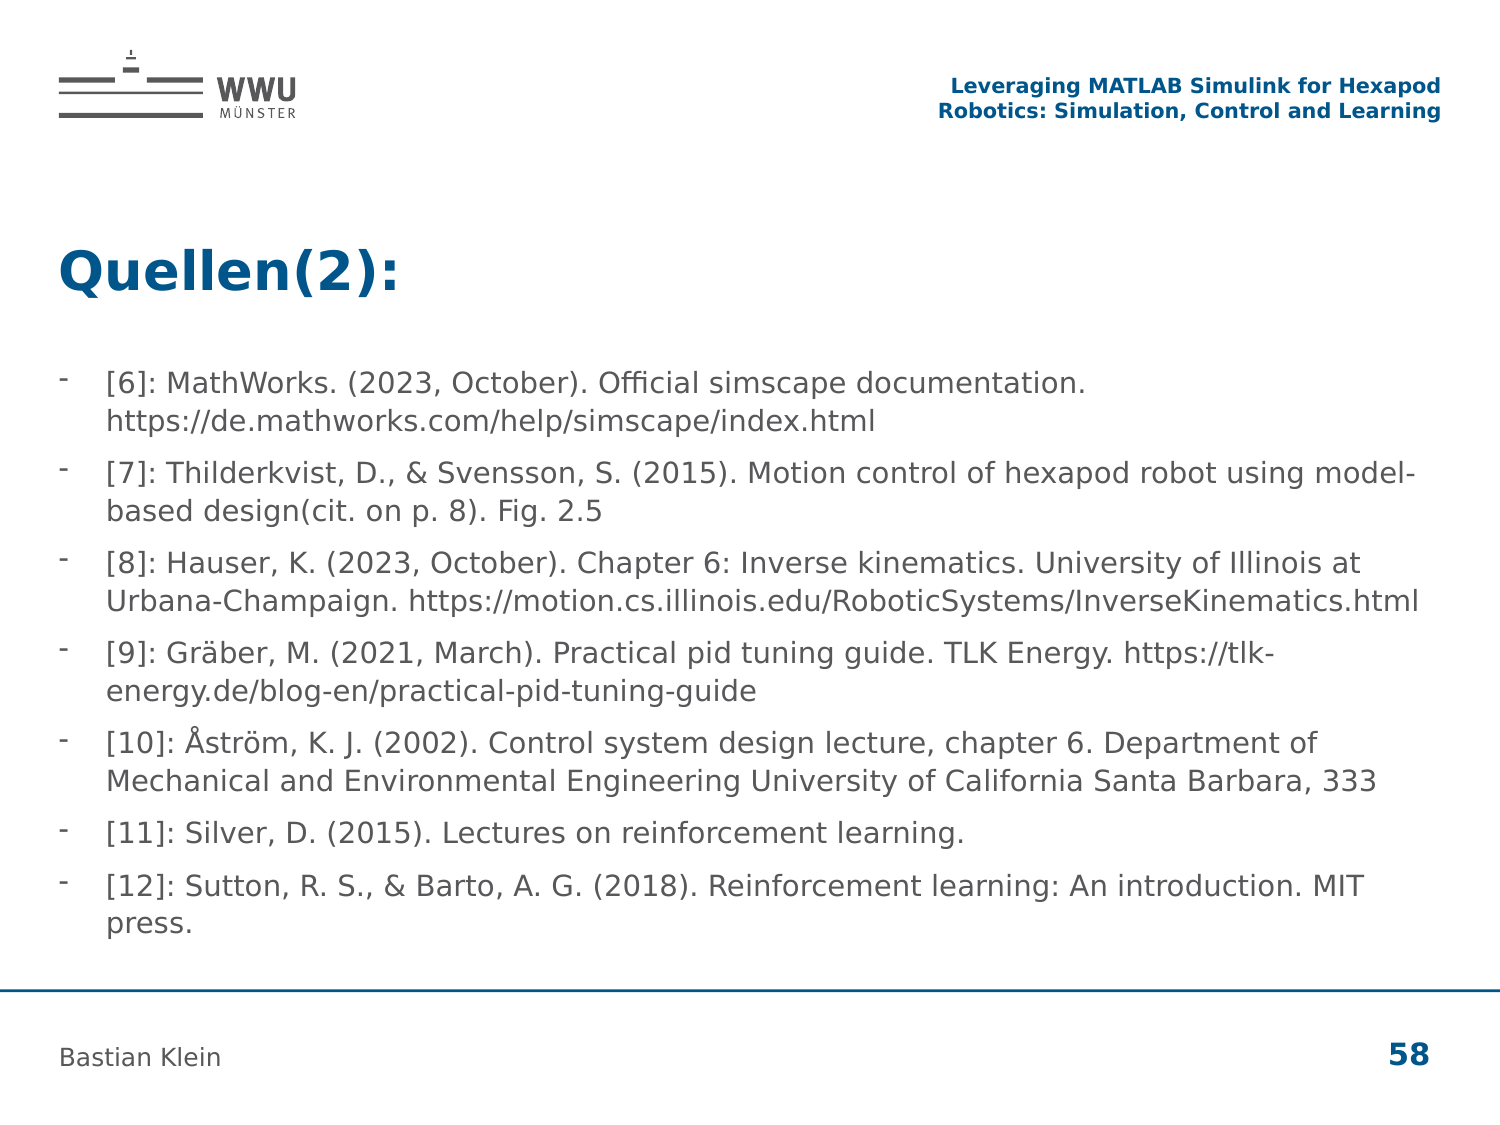

Leveraging MATLAB Simulink for Hexapod Robotics: Simulation, Control and Learning
# Quellen(2):
[6]: MathWorks. (2023, October). Official simscape documentation. https://de.mathworks.com/help/simscape/index.html
[7]: Thilderkvist, D., & Svensson, S. (2015). Motion control of hexapod robot using model-based design(cit. on p. 8). Fig. 2.5
[8]: Hauser, K. (2023, October). Chapter 6: Inverse kinematics. University of Illinois at Urbana-Champaign. https://motion.cs.illinois.edu/RoboticSystems/InverseKinematics.html
[9]: Gräber, M. (2021, March). Practical pid tuning guide. TLK Energy. https://tlk- energy.de/blog-en/practical-pid-tuning-guide
[10]: Åström, K. J. (2002). Control system design lecture, chapter 6. Department of Mechanical and Environmental Engineering University of California Santa Barbara, 333
[11]: Silver, D. (2015). Lectures on reinforcement learning.
[12]: Sutton, R. S., & Barto, A. G. (2018). Reinforcement learning: An introduction. MIT press.
Bastian Klein
58